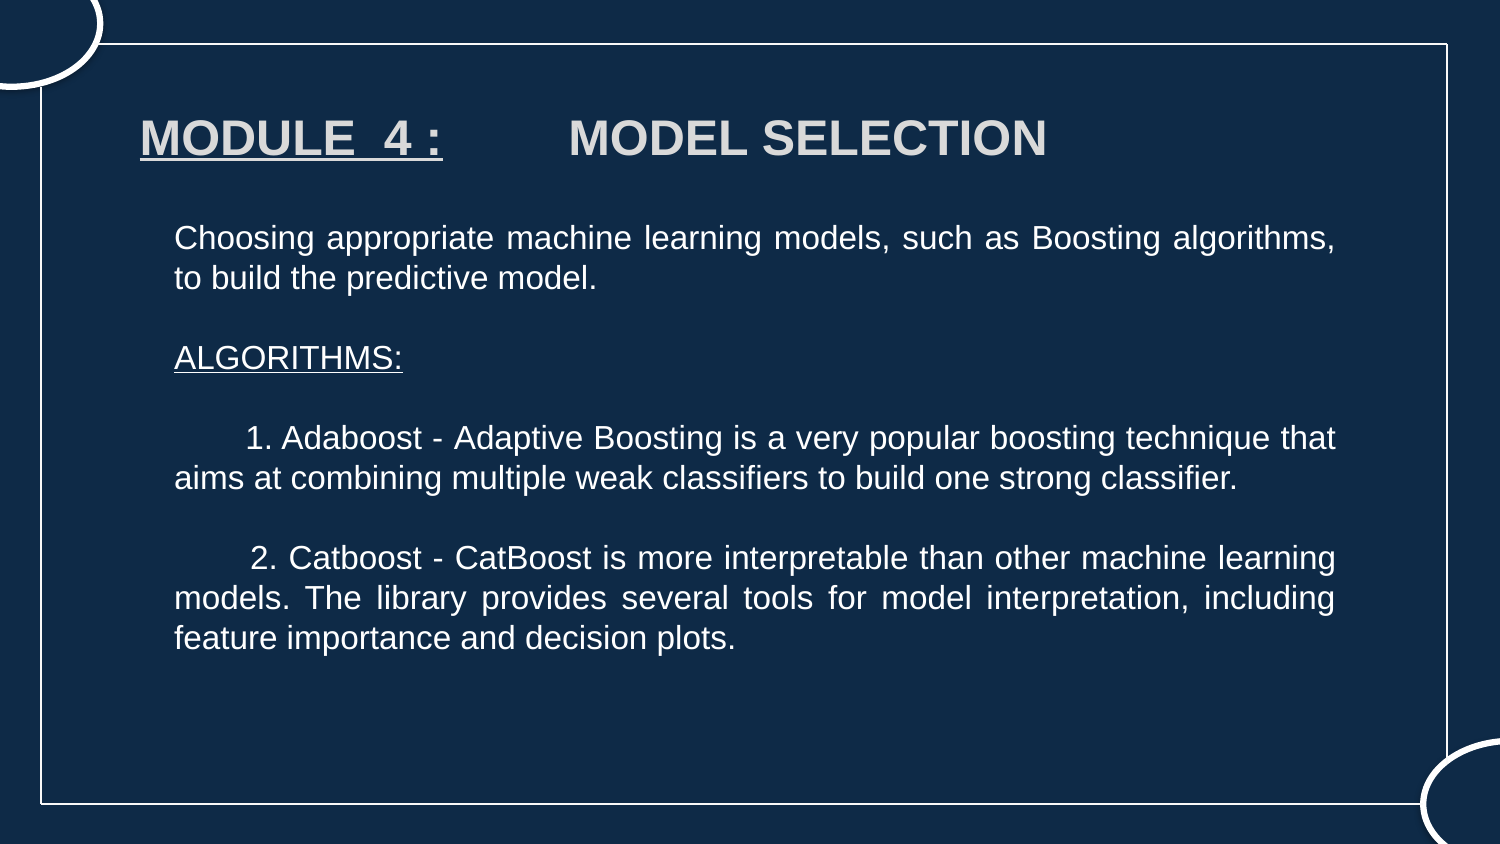

MODULE  4 :         MODEL SELECTION
Choosing appropriate machine learning models, such as Boosting algorithms, to build the predictive model.

ALGORITHMS:

       1. Adaboost - Adaptive Boosting is a very popular boosting technique that aims at combining multiple weak classifiers to build one strong classifier.

       2. Catboost - CatBoost is more interpretable than other machine learning models. The library provides several tools for model interpretation, including feature importance and decision plots.